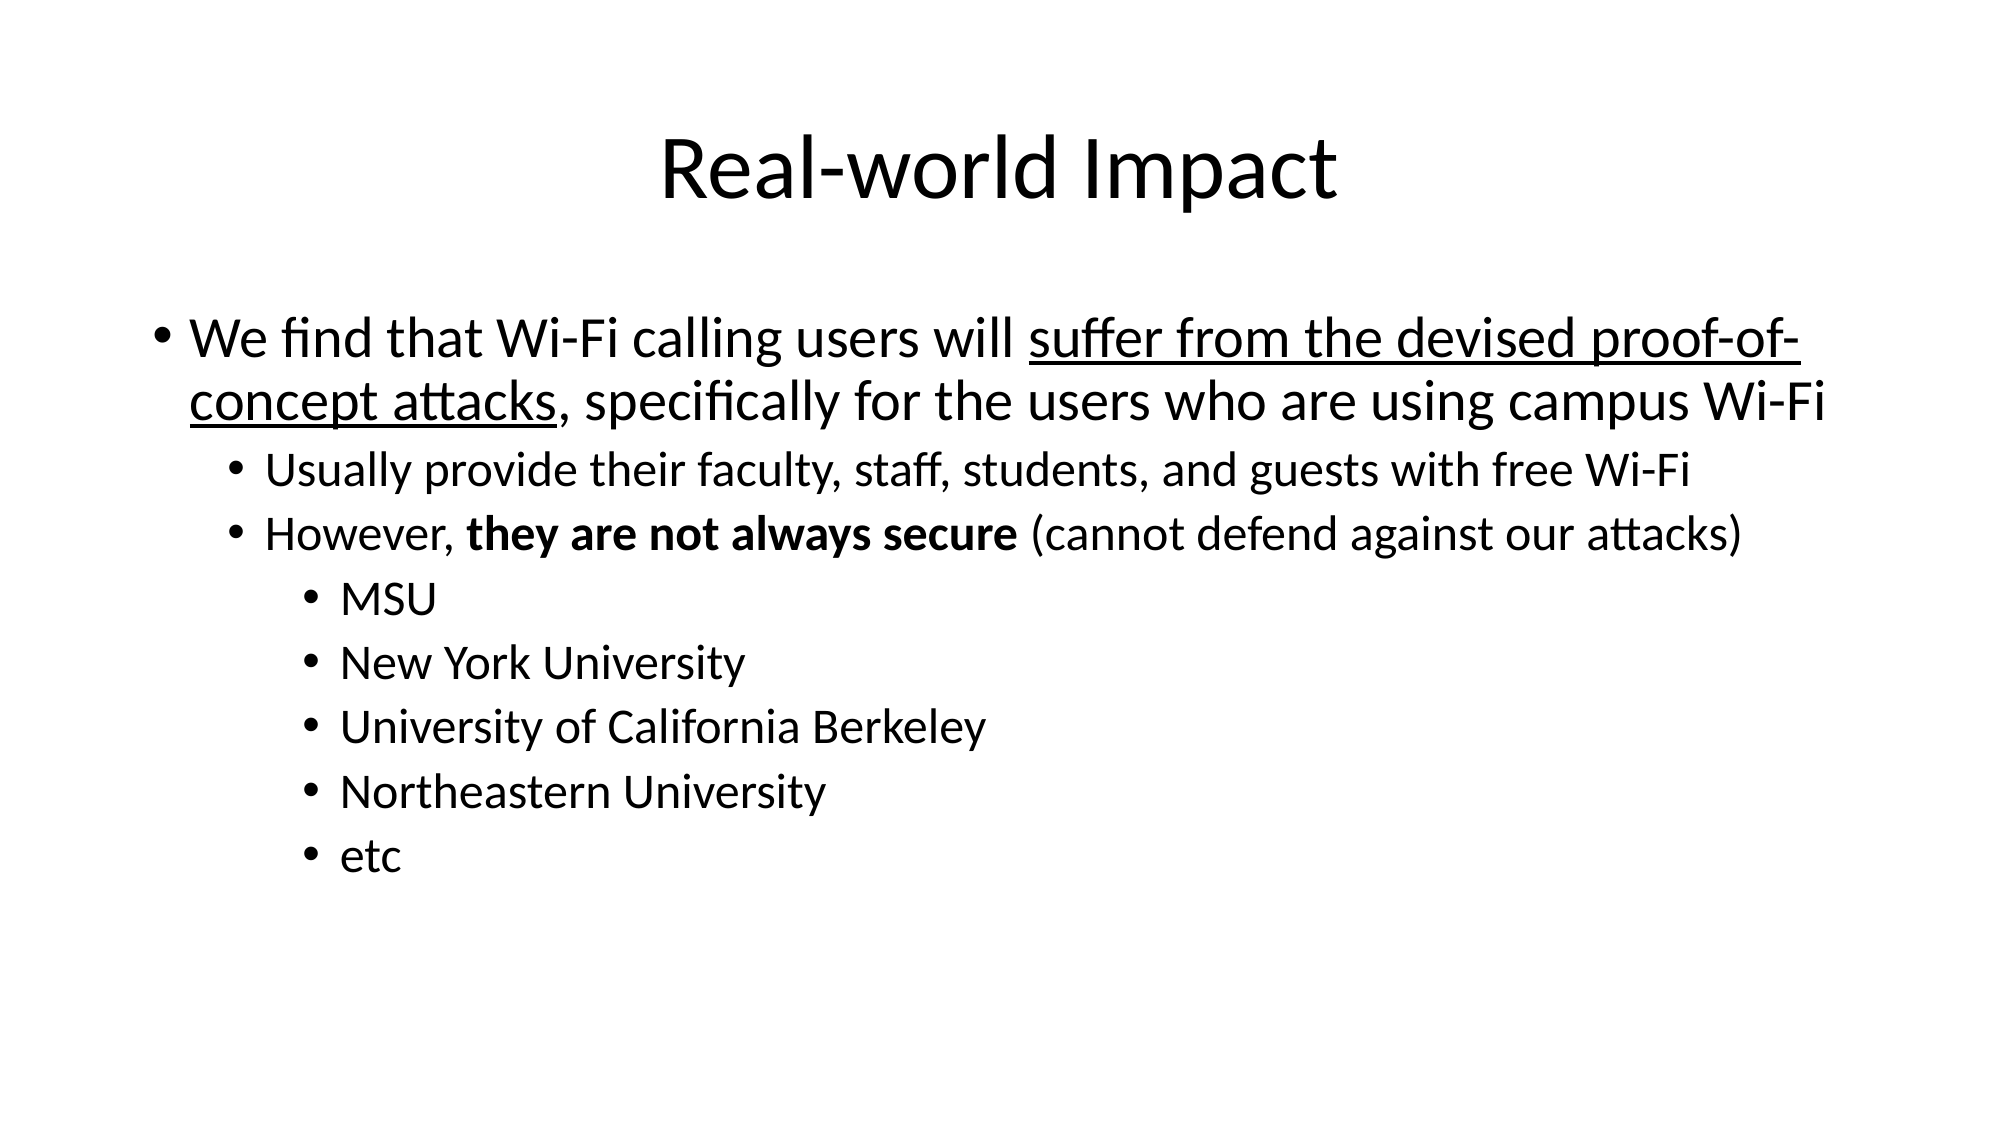

# Real-world Impact
We find that Wi-Fi calling users will suffer from the devised proof-of-concept attacks, specifically for the users who are using campus Wi-Fi
Usually provide their faculty, staff, students, and guests with free Wi-Fi
However, they are not always secure (cannot defend against our attacks)
MSU
New York University
University of California Berkeley
Northeastern University
etc